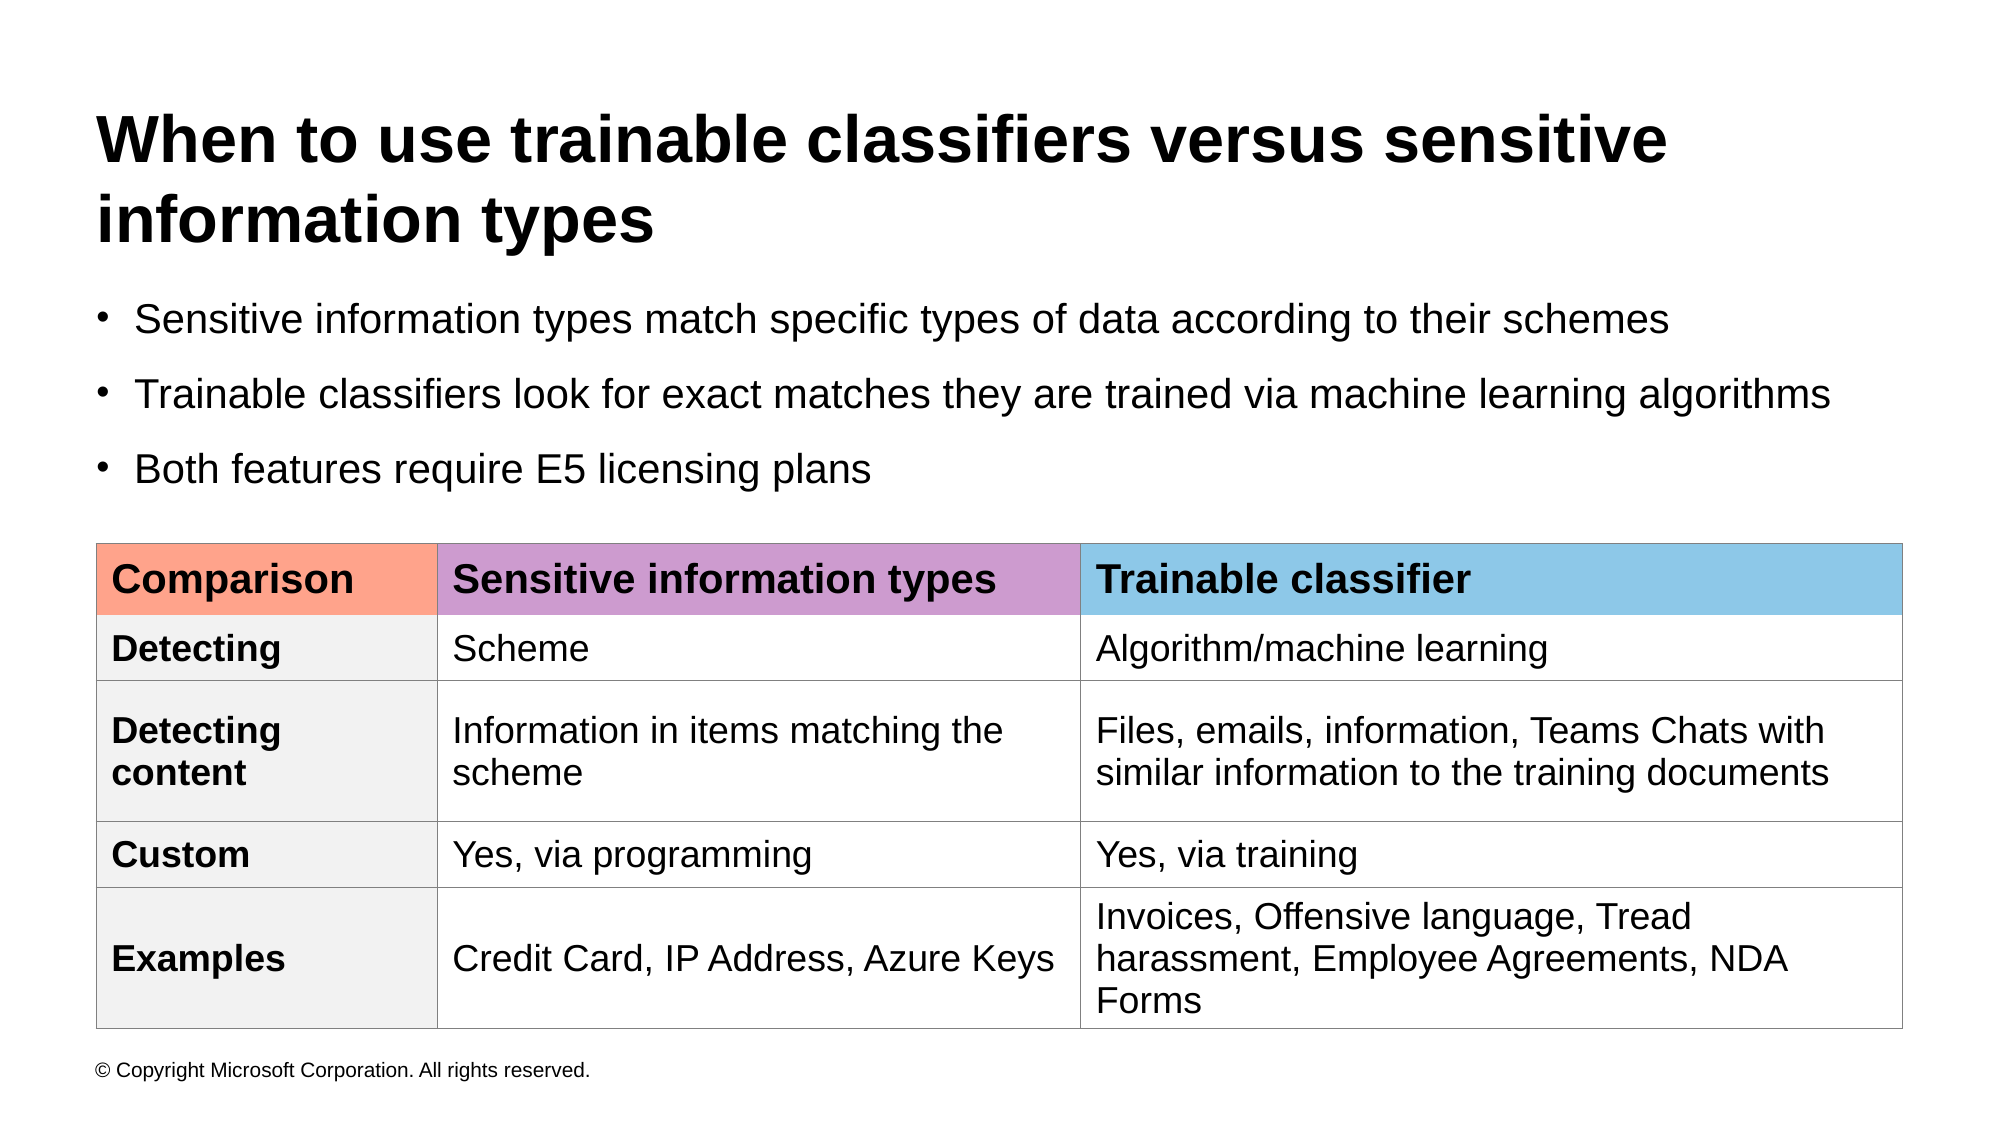

# When to use trainable classifiers versus sensitive information types
Sensitive information types match specific types of data according to their schemes
Trainable classifiers look for exact matches they are trained via machine learning algorithms
Both features require E5 licensing plans
| Comparison | Sensitive information types | Trainable classifier |
| --- | --- | --- |
| Detecting | Scheme | Algorithm/machine learning |
| Detecting content | Information in items matching the scheme | Files, emails, information, Teams Chats with similar information to the training documents |
| Custom | Yes, via programming | Yes, via training |
| Examples | Credit Card, IP Address, Azure Keys | Invoices, Offensive language, Tread harassment, Employee Agreements, NDA Forms |